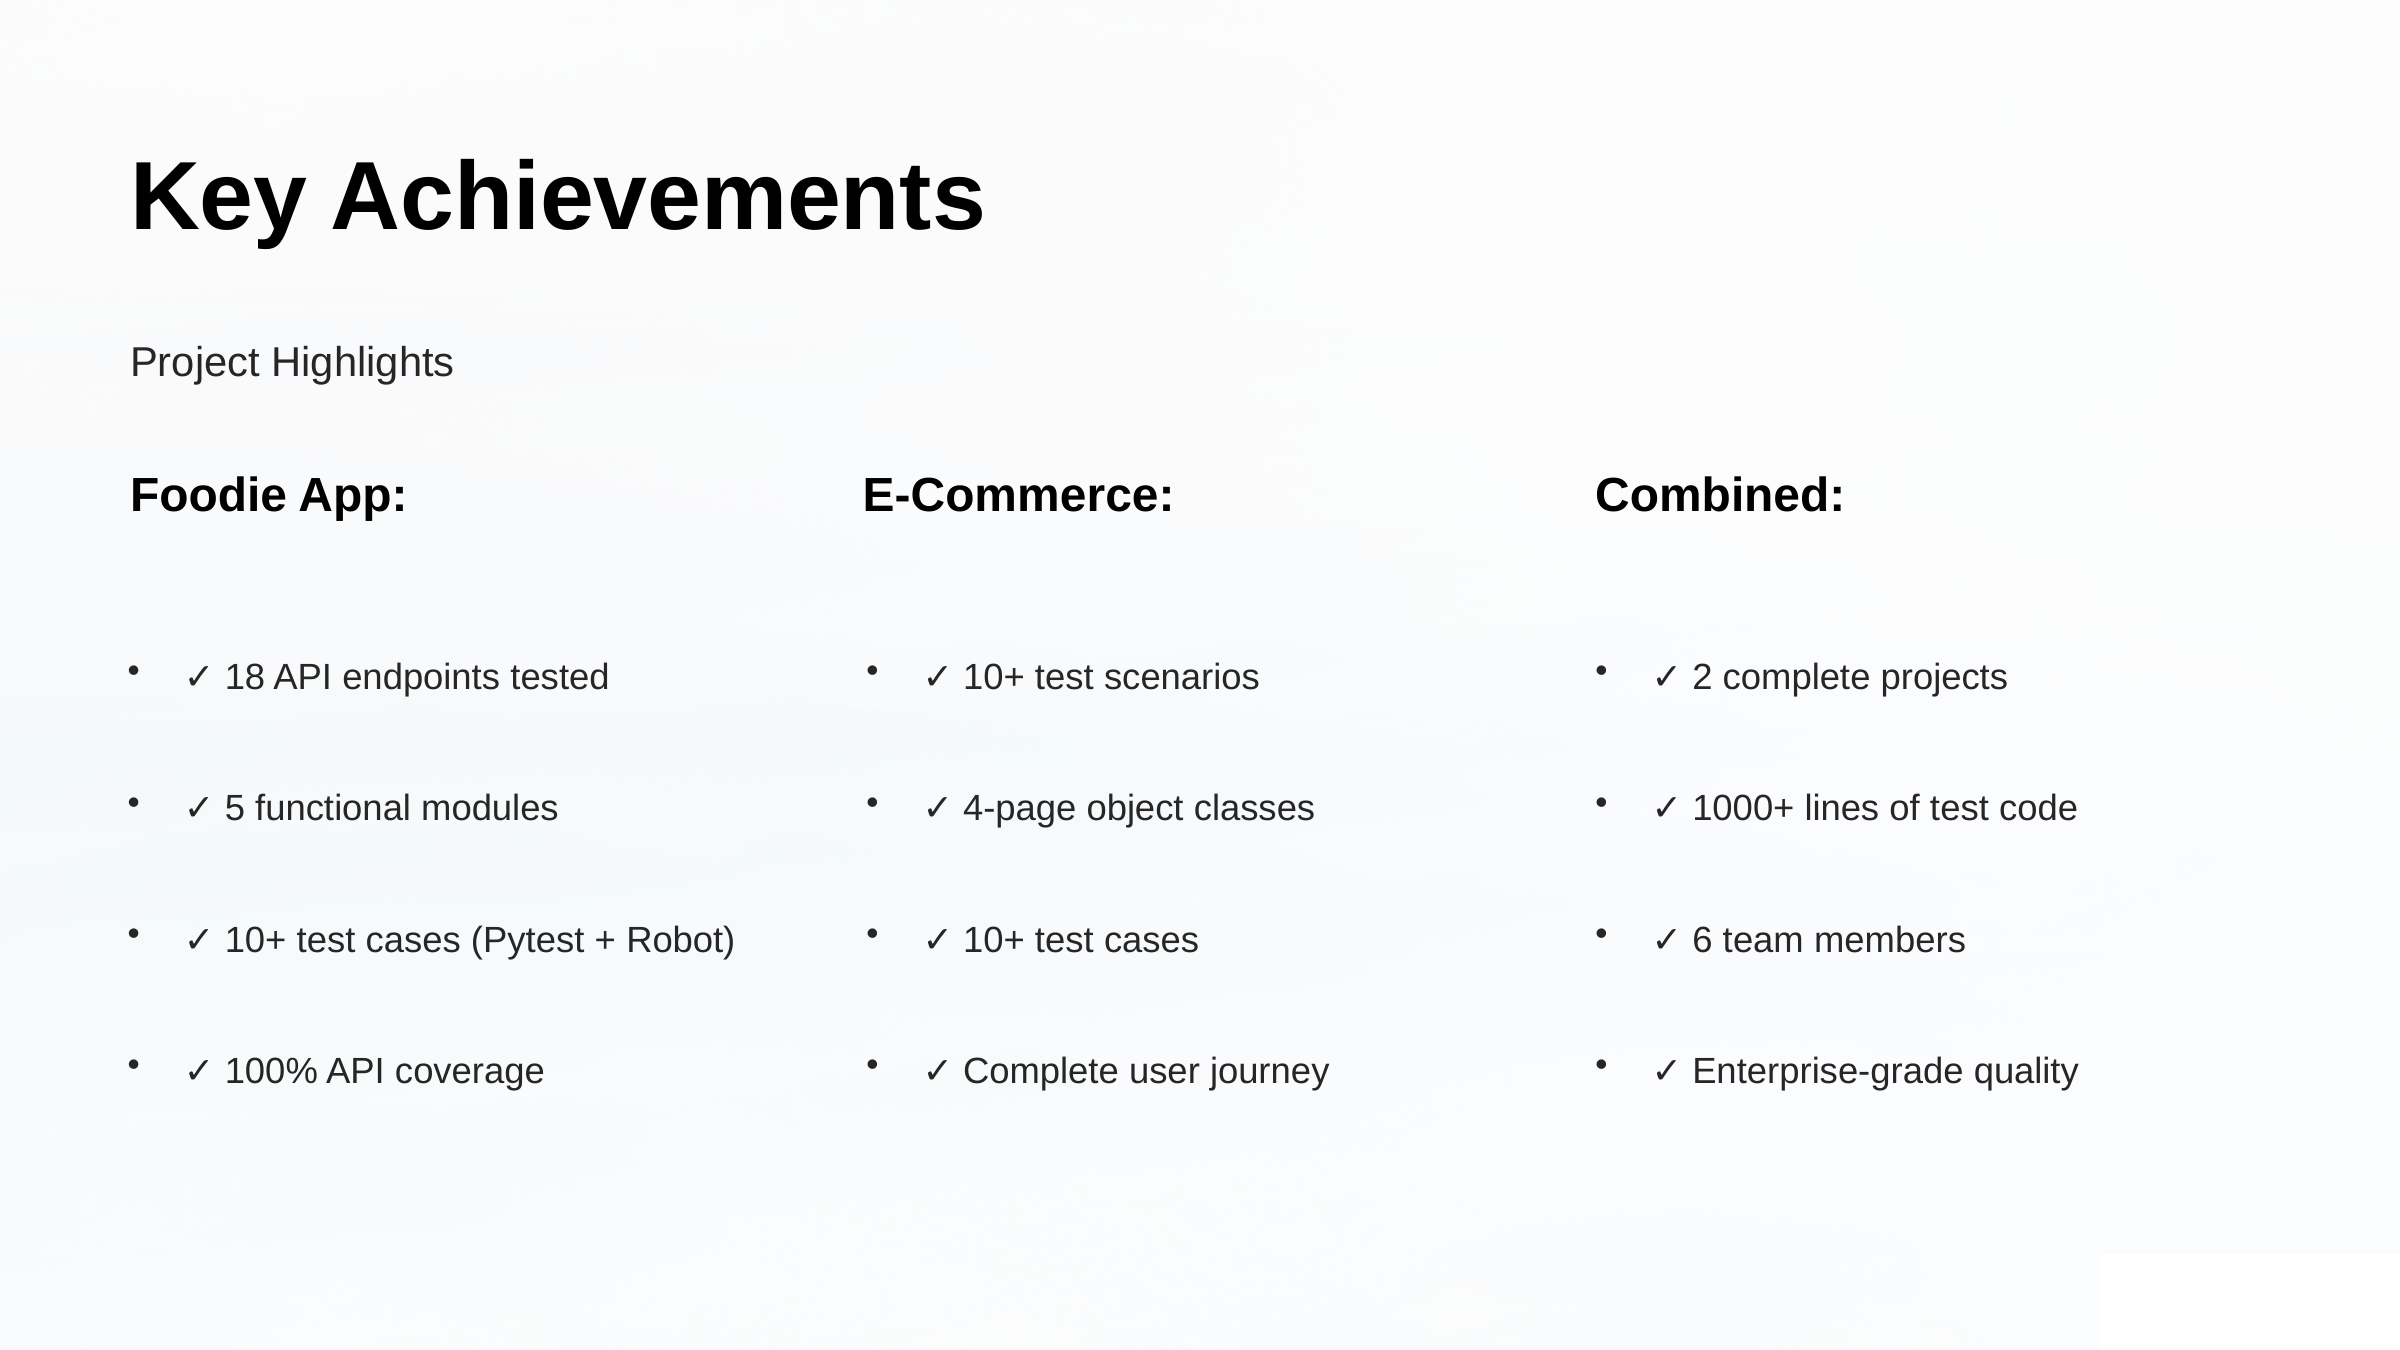

Key Achievements
Project Highlights
Foodie App:
E-Commerce:
Combined:
✓ 18 API endpoints tested
✓ 5 functional modules
✓ 10+ test cases (Pytest + Robot)
✓ 100% API coverage
✓ 10+ test scenarios
✓ 4-page object classes
✓ 10+ test cases
✓ Complete user journey
✓ 2 complete projects
✓ 1000+ lines of test code
✓ 6 team members
✓ Enterprise-grade quality